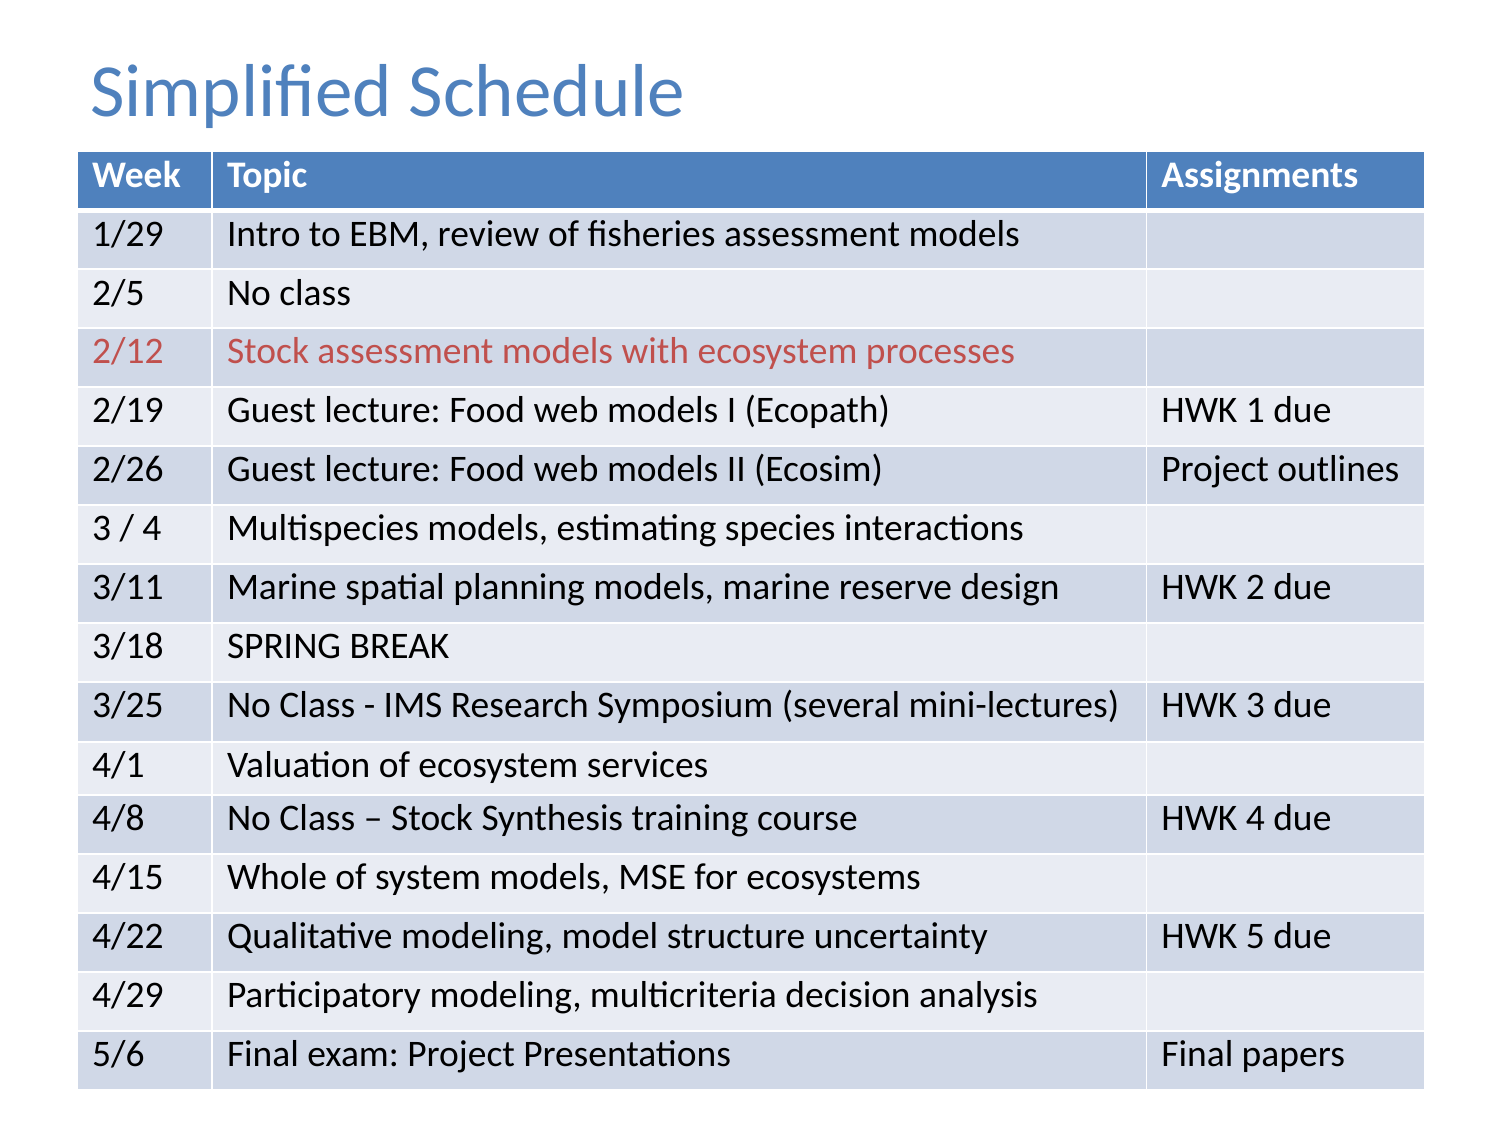

# Simplified Schedule
| Week | Topic | Assignments |
| --- | --- | --- |
| 1/29 | Intro to EBM, review of fisheries assessment models |  |
| 2/5 | No class |  |
| 2/12 | Stock assessment models with ecosystem processes |  |
| 2/19 | Guest lecture: Food web models I (Ecopath) | HWK 1 due |
| 2/26 | Guest lecture: Food web models II (Ecosim) | Project outlines |
| 3 / 4 | Multispecies models, estimating species interactions |  |
| 3/11 | Marine spatial planning models, marine reserve design | HWK 2 due |
| 3/18 | SPRING BREAK |  |
| 3/25 | No Class - IMS Research Symposium (several mini-lectures) | HWK 3 due |
| 4/1 | Valuation of ecosystem services |  |
| 4/8 | No Class – Stock Synthesis training course | HWK 4 due |
| 4/15 | Whole of system models, MSE for ecosystems |  |
| 4/22 | Qualitative modeling, model structure uncertainty | HWK 5 due |
| 4/29 | Participatory modeling, multicriteria decision analysis |  |
| 5/6 | Final exam: Project Presentations | Final papers |